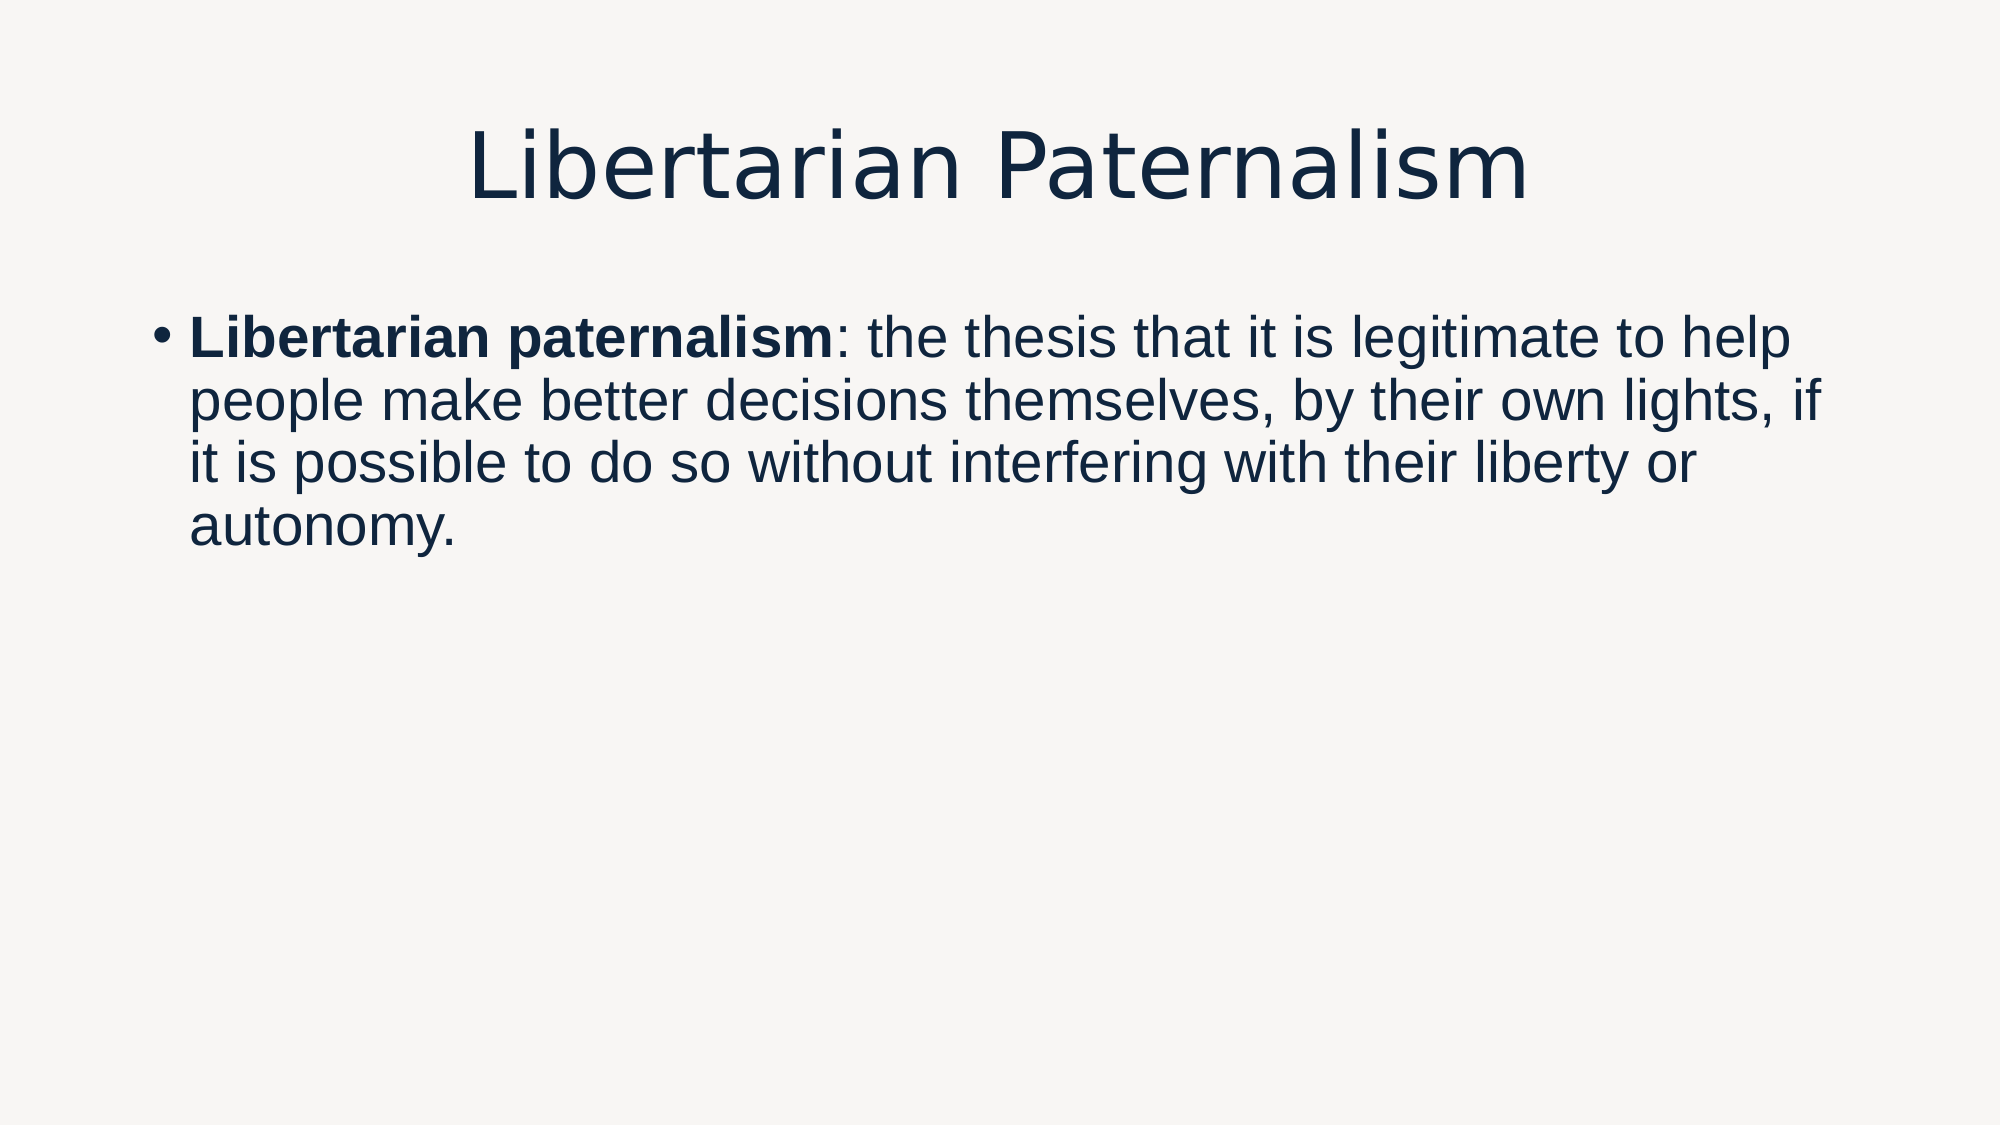

# Libertarian Paternalism
Libertarian paternalism: the thesis that it is legitimate to help people make better decisions themselves, by their own lights, if it is possible to do so without interfering with their liberty or autonomy.